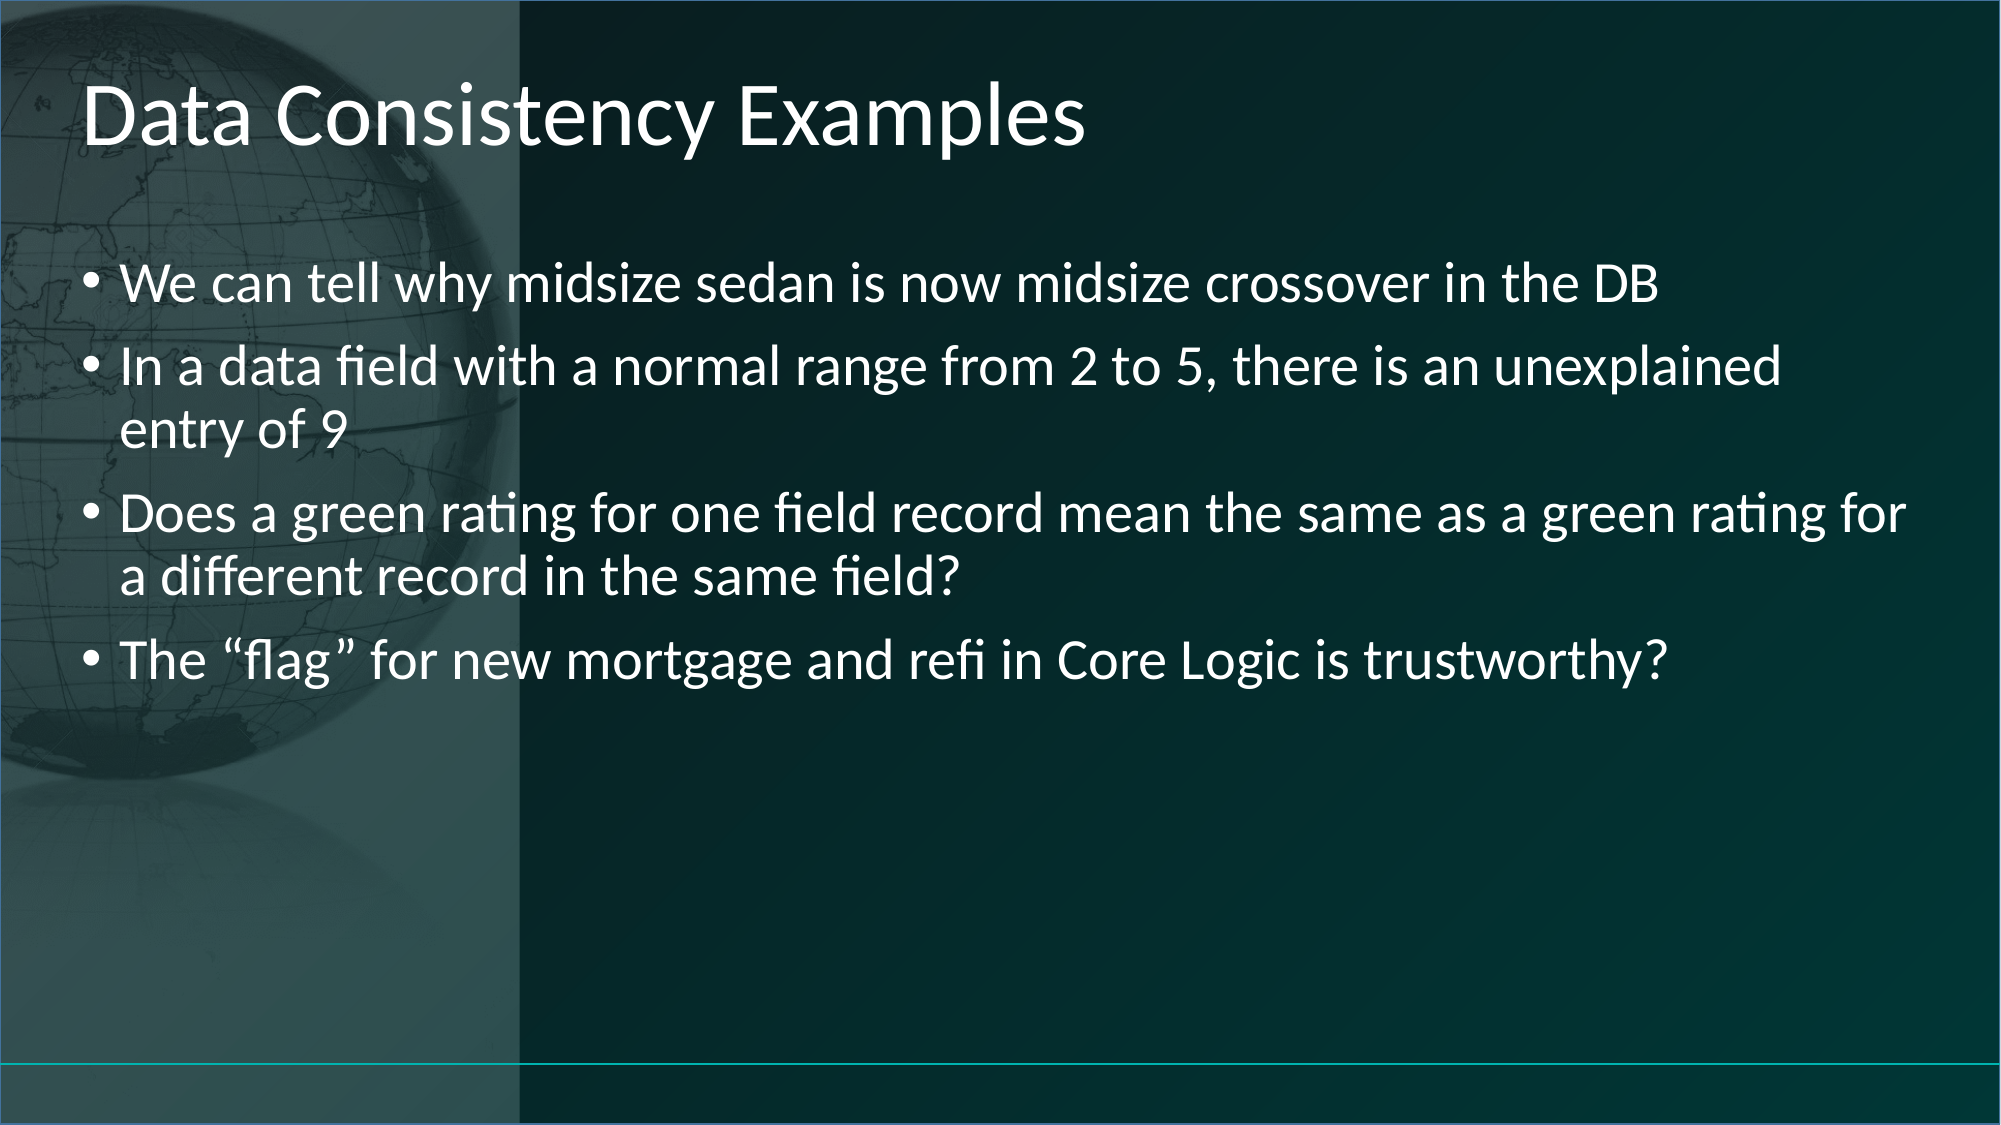

# Data Consistency Examples
We can tell why midsize sedan is now midsize crossover in the DB
In a data field with a normal range from 2 to 5, there is an unexplained entry of 9
Does a green rating for one field record mean the same as a green rating for a different record in the same field?
The “flag” for new mortgage and refi in Core Logic is trustworthy?